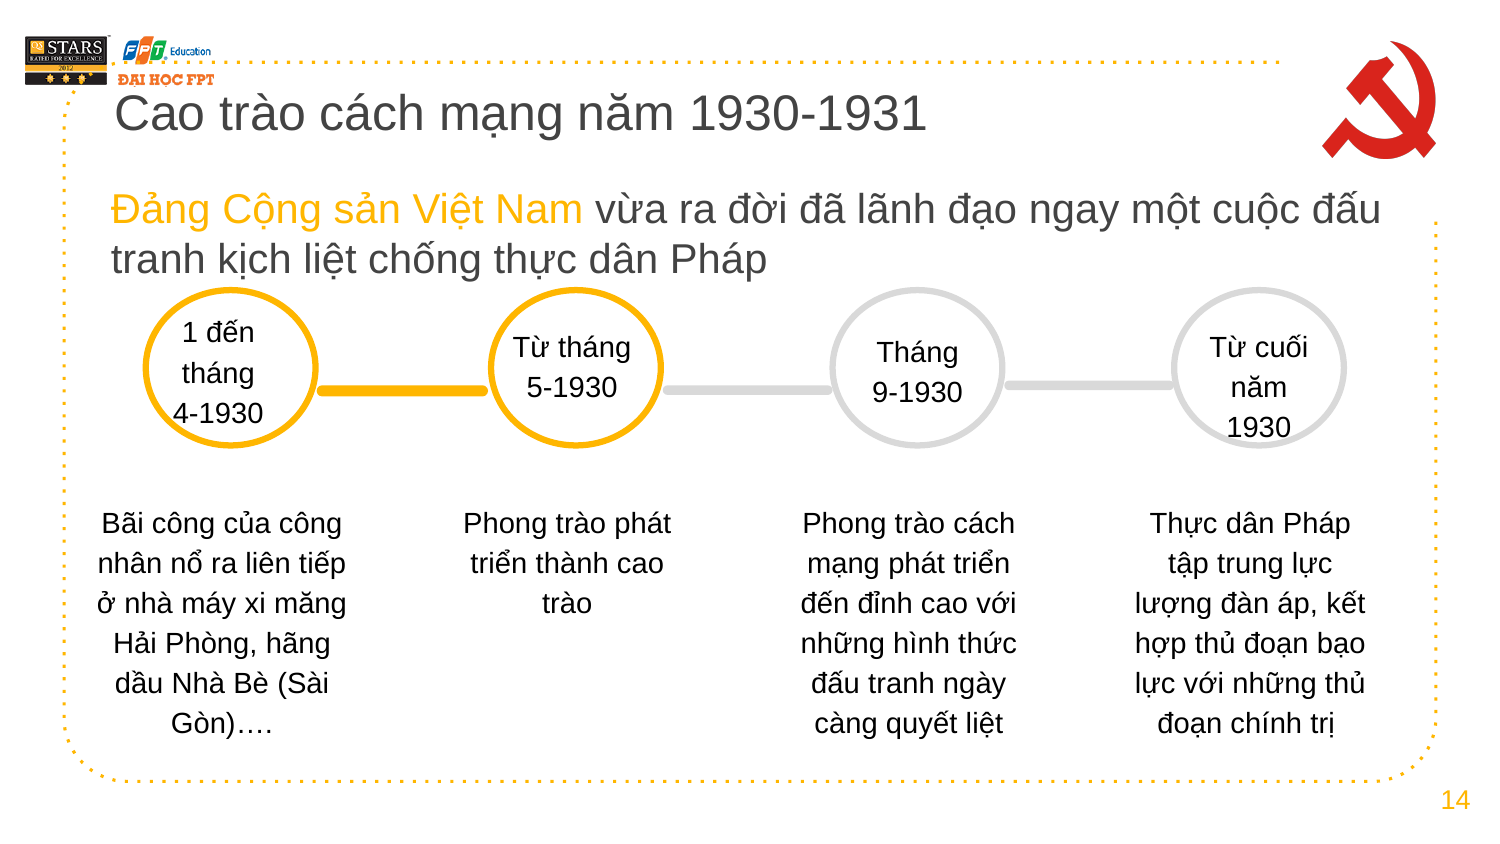

Cao trào cách mạng năm 1930-1931
# Đảng Cộng sản Việt Nam vừa ra đời đã lãnh đạo ngay một cuộc đấu tranh kịch liệt chống thực dân Pháp

1 đến tháng 4-1930
Từ cuối năm 1930
Từ tháng 5-1930
Tháng 9-1930

Phong trào cách mạng phát triển đến đỉnh cao với những hình thức đấu tranh ngày càng quyết liệt
Bãi công của công nhân nổ ra liên tiếp ở nhà máy xi măng Hải Phòng, hãng dầu Nhà Bè (Sài Gòn)….
Phong trào phát triển thành cao trào
Thực dân Pháp tập trung lực lượng đàn áp, kết hợp thủ đoạn bạo lực với những thủ đoạn chính trị
14